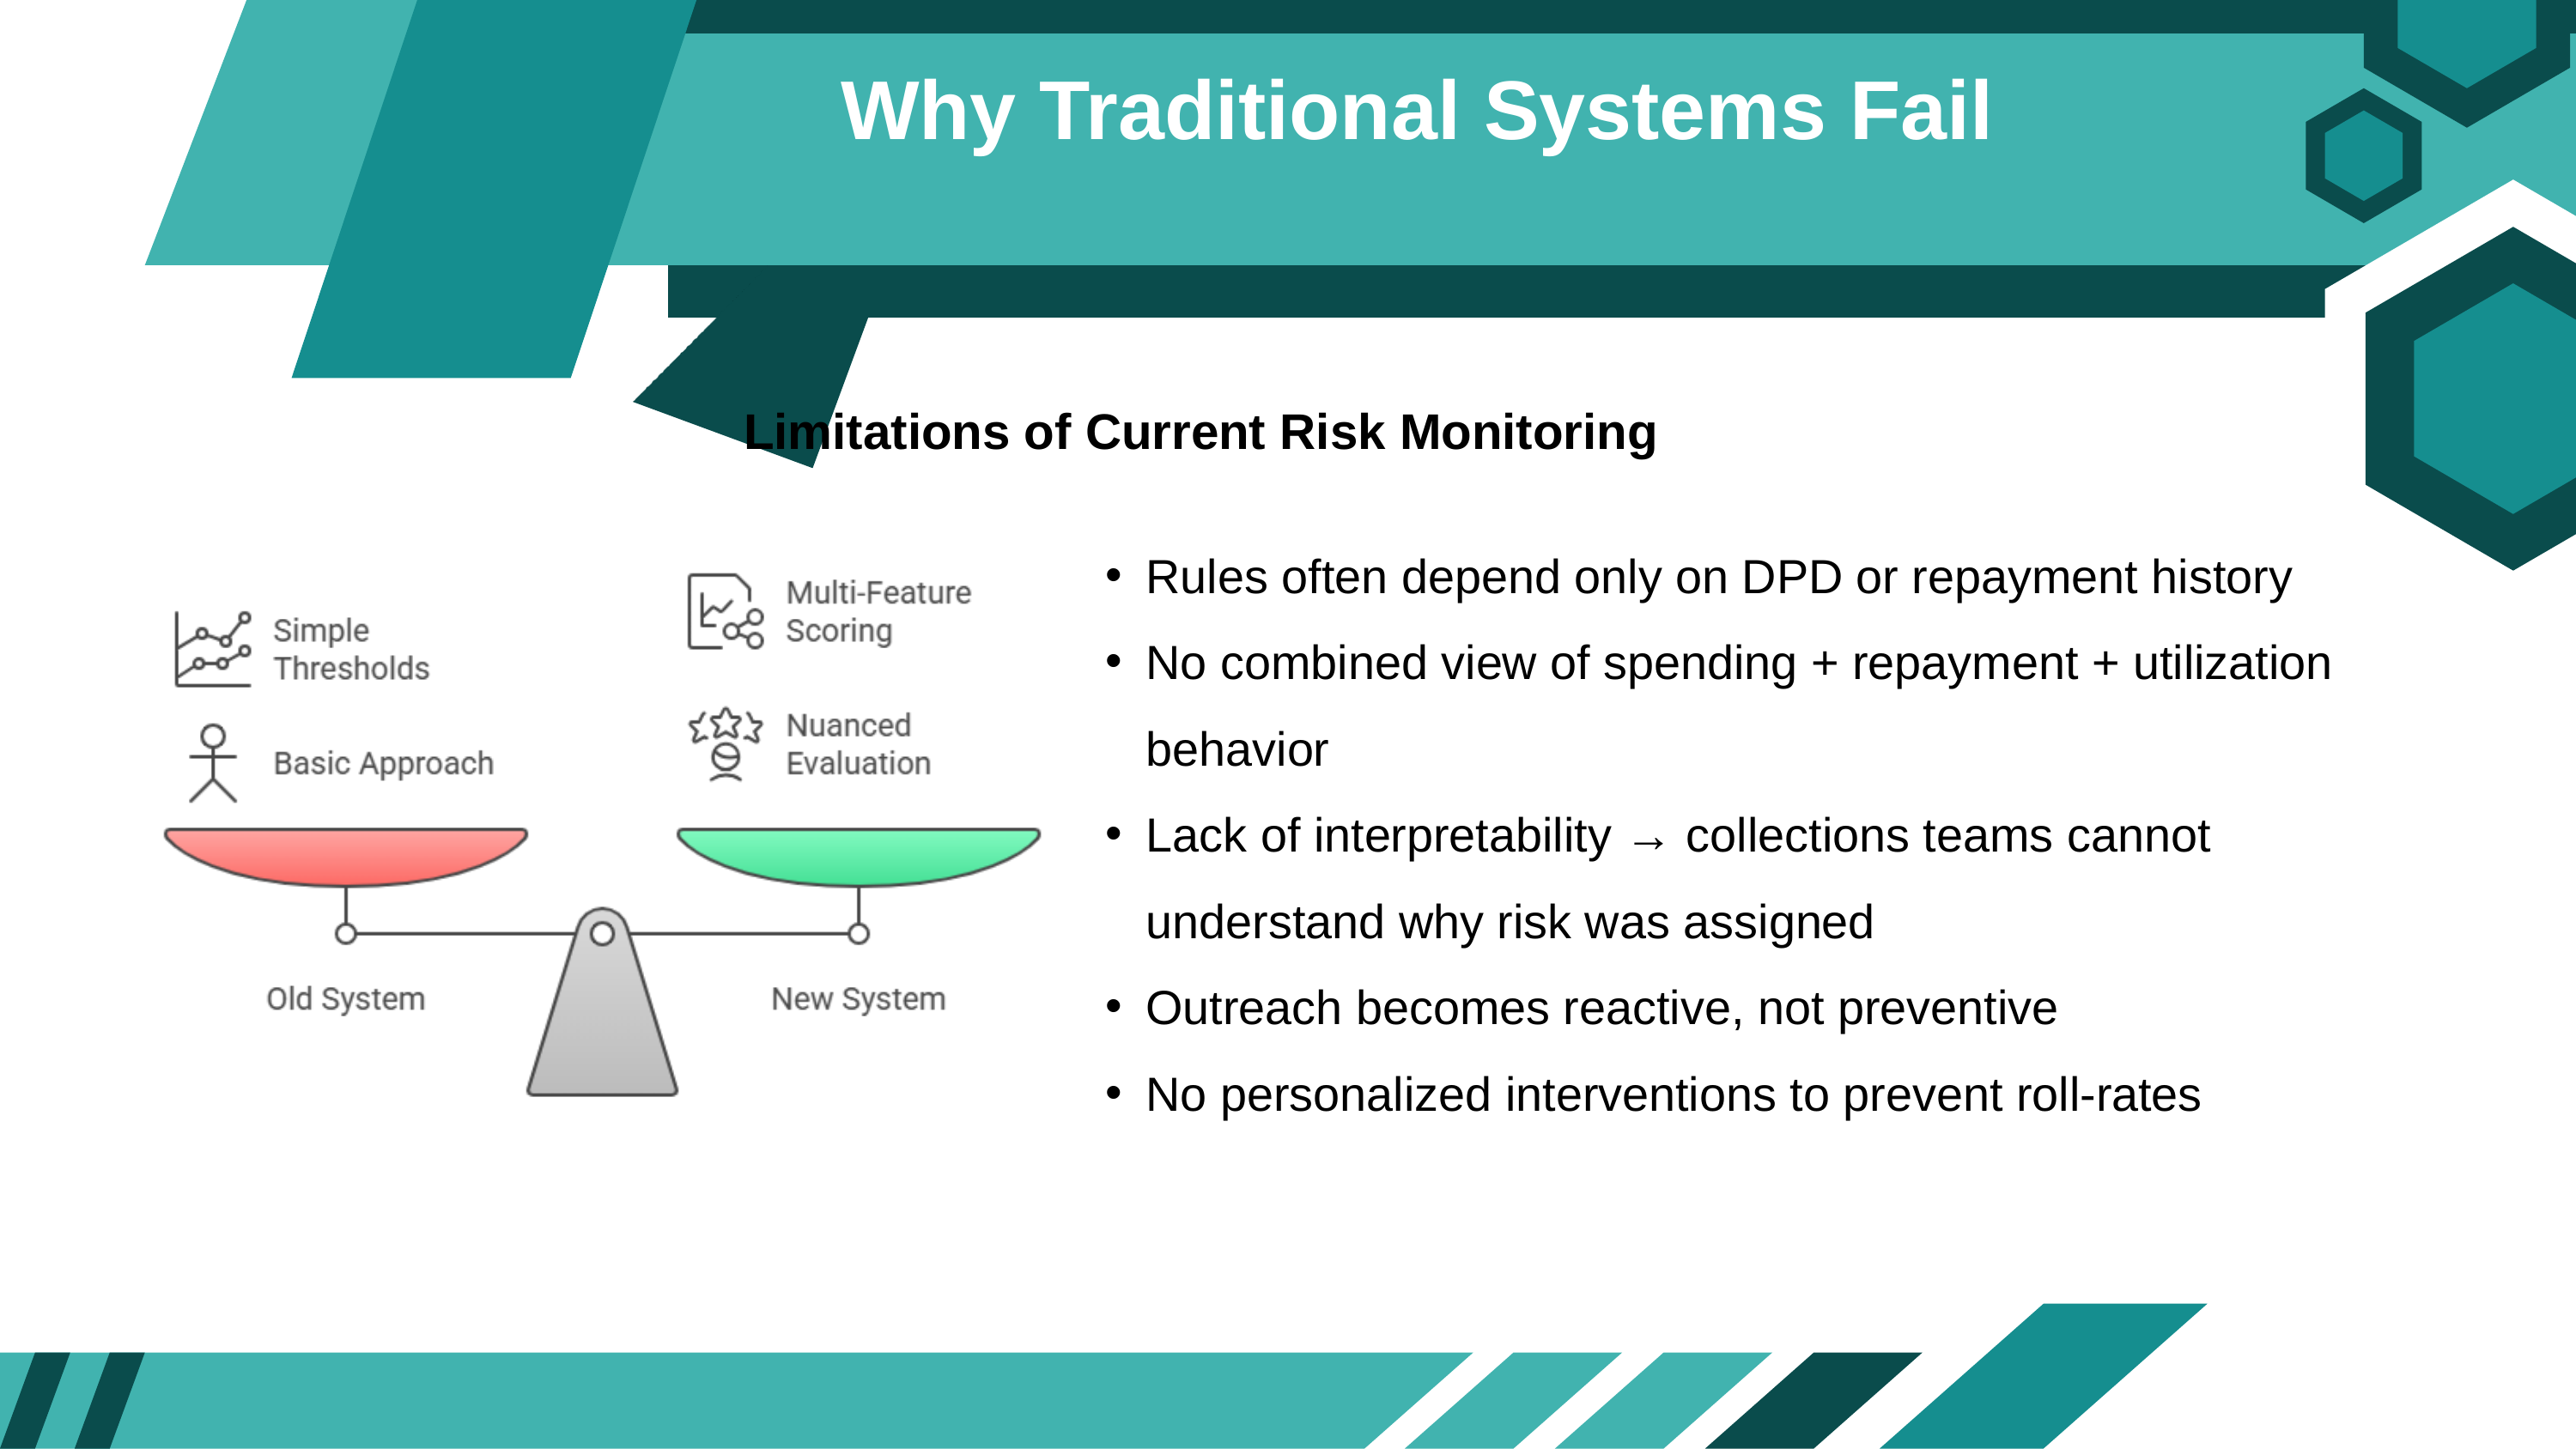

Why Traditional Systems Fail

Limitations of Current Risk Monitoring
Rules often depend only on DPD or repayment history
No combined view of spending + repayment + utilization behavior
Lack of interpretability → collections teams cannot understand why risk was assigned
Outreach becomes reactive, not preventive
No personalized interventions to prevent roll-rates